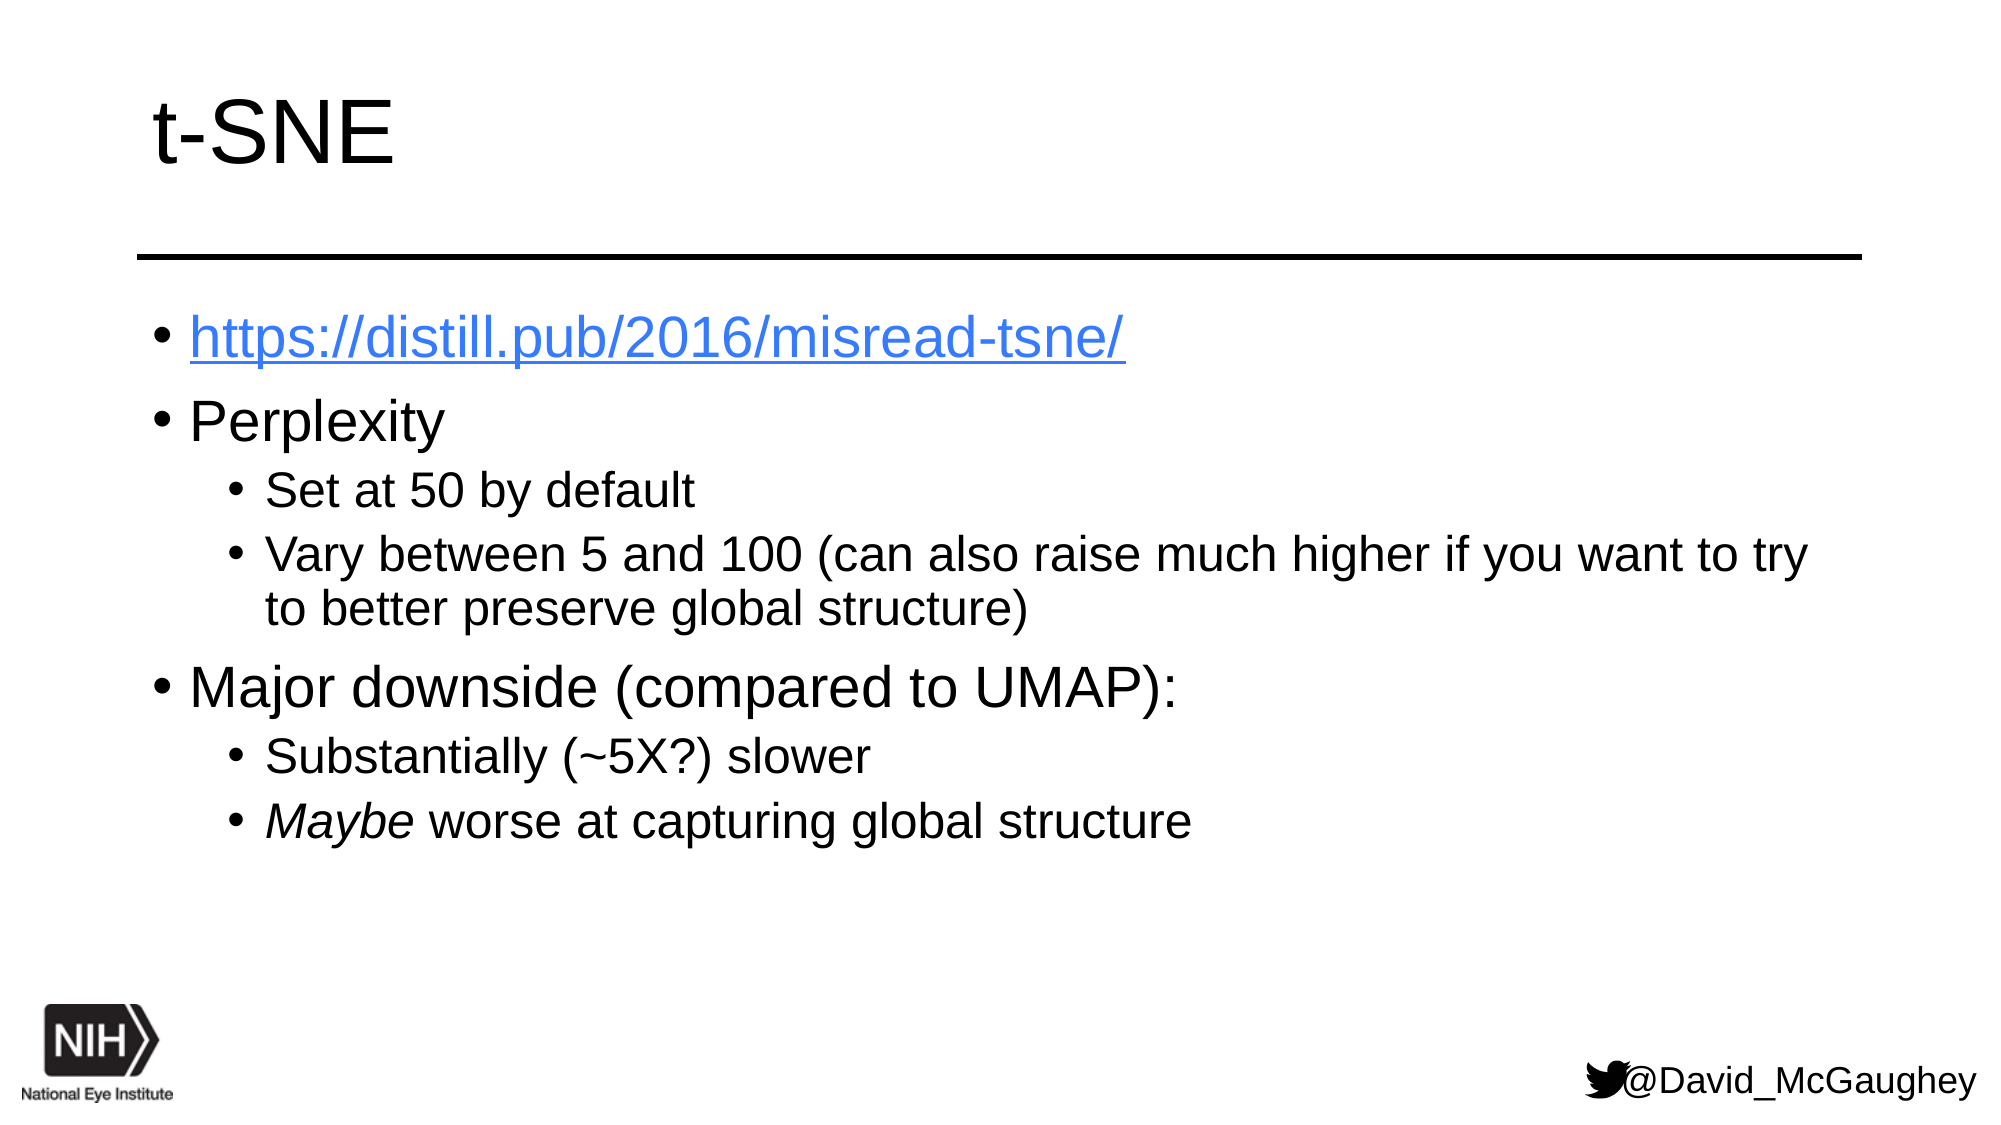

# t-SNE
https://distill.pub/2016/misread-tsne/
Perplexity
Set at 50 by default
Vary between 5 and 100 (can also raise much higher if you want to try to better preserve global structure)
Major downside (compared to UMAP):
Substantially (~5X?) slower
Maybe worse at capturing global structure